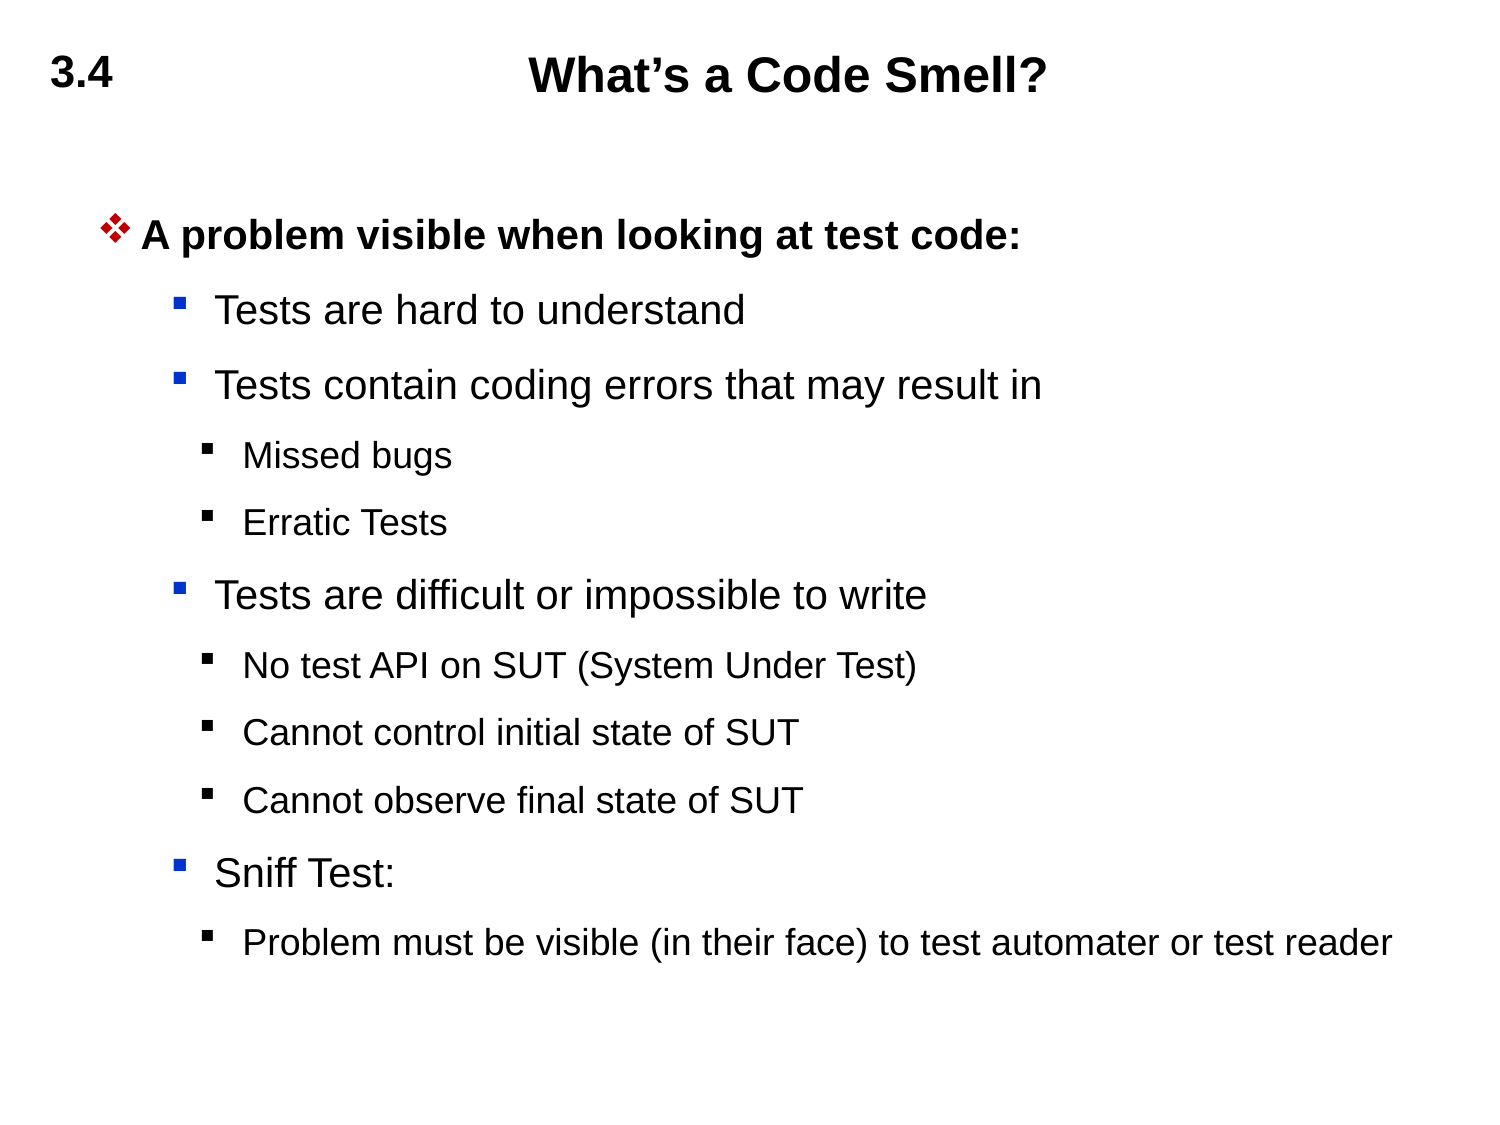

3.4
# What’s a Code Smell?

A problem visible when looking at test code:
Tests are hard to understand
Tests contain coding errors that may result in
Missed bugs
Erratic Tests
Tests are difficult or impossible to write
No test API on SUT (System Under Test)
Cannot control initial state of SUT
Cannot observe final state of SUT
Sniff Test:
Problem must be visible (in their face) to test automater or test reader